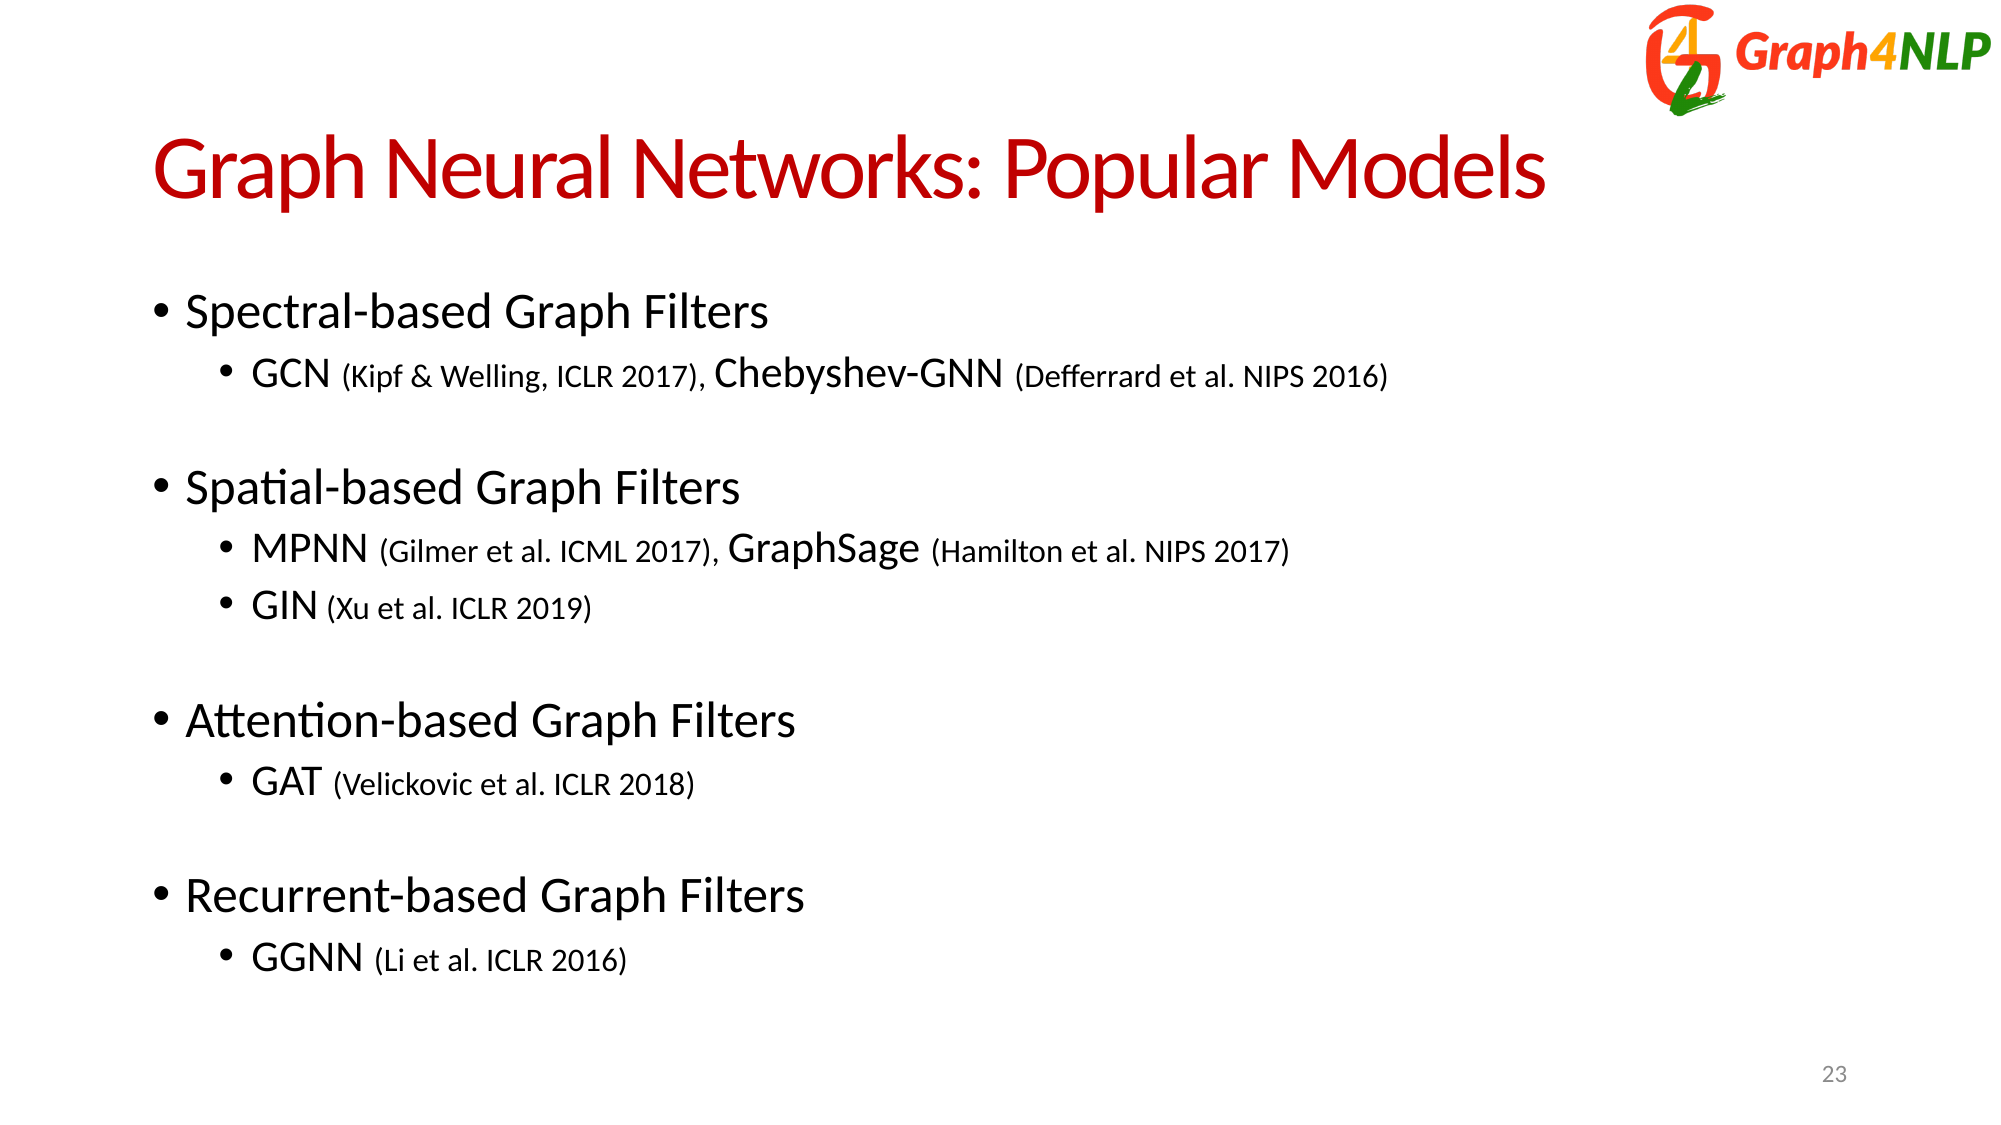

# Graph Neural Networks: Popular Models
Spectral-based Graph Filters
GCN (Kipf & Welling, ICLR 2017), Chebyshev-GNN (Defferrard et al. NIPS 2016)

Spatial-based Graph Filters
MPNN (Gilmer et al. ICML 2017), GraphSage (Hamilton et al. NIPS 2017)
GIN (Xu et al. ICLR 2019)

Attention-based Graph Filters
GAT (Velickovic et al. ICLR 2018)

Recurrent-based Graph Filters
GGNN (Li et al. ICLR 2016)

23